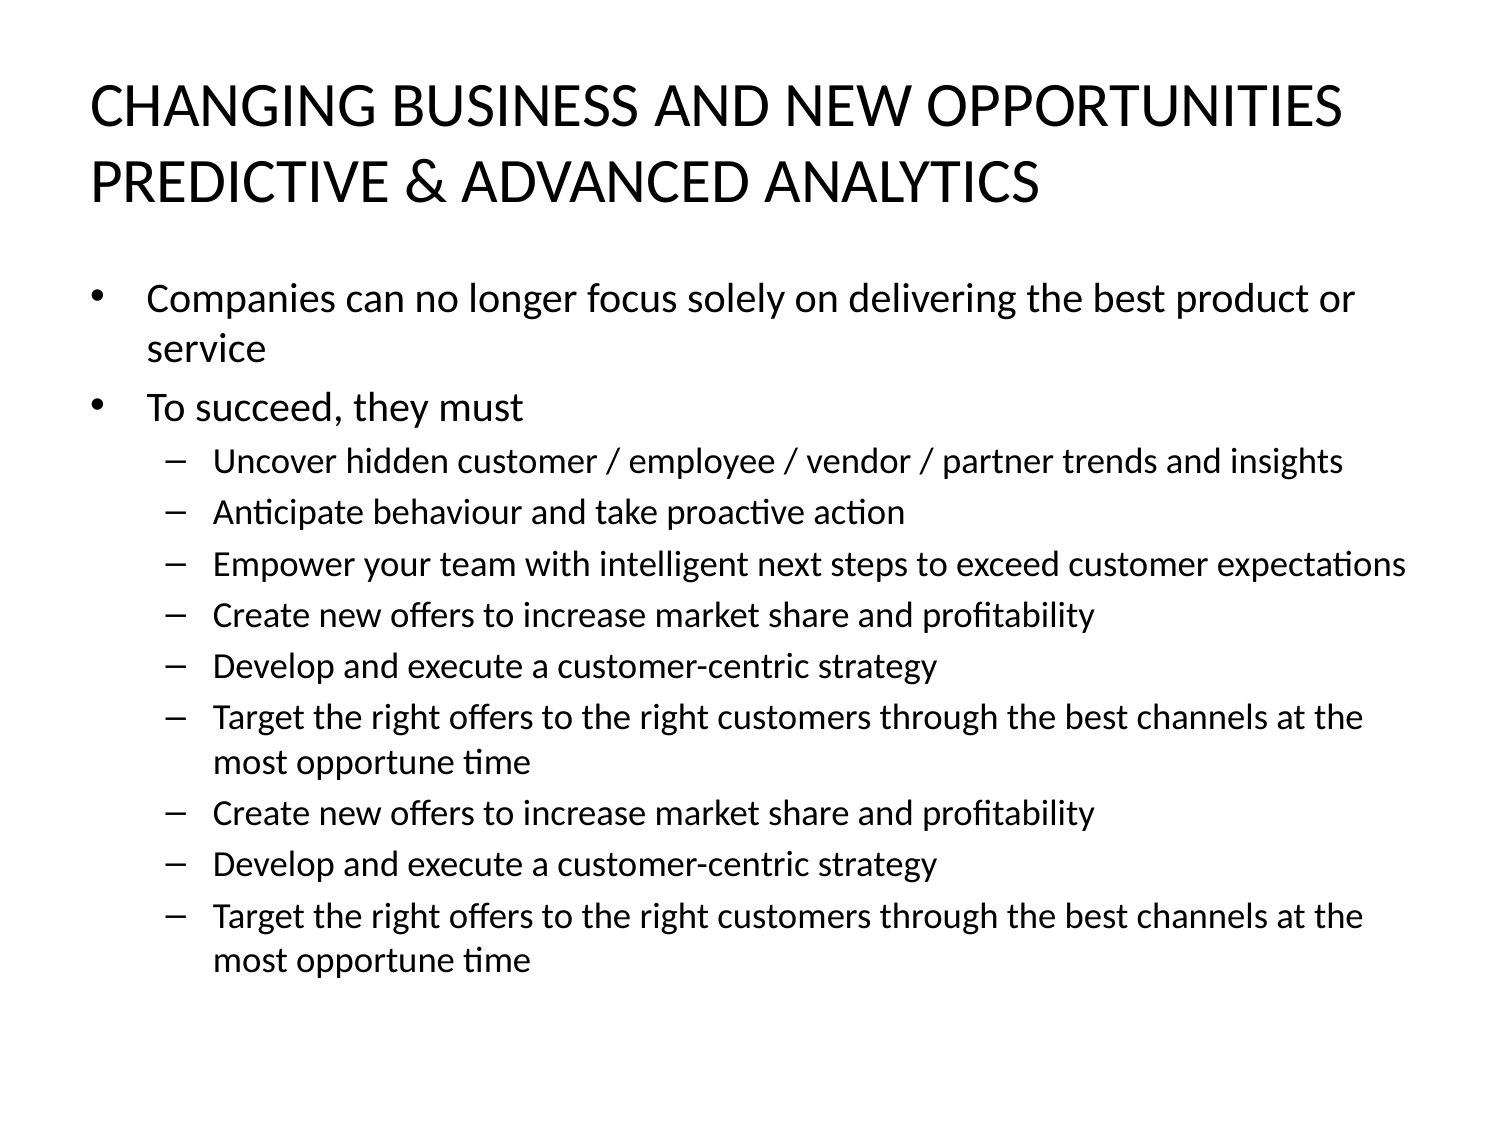

# CHANGING BUSINESS AND NEW OPPORTUNITIES PREDICTIVE & ADVANCED ANALYTICS
Companies can no longer focus solely on delivering the best product or service
To succeed, they must
Uncover hidden customer / employee / vendor / partner trends and insights
Anticipate behaviour and take proactive action
Empower your team with intelligent next steps to exceed customer expectations
Create new offers to increase market share and profitability
Develop and execute a customer-centric strategy
Target the right offers to the right customers through the best channels at the most opportune time
Create new offers to increase market share and profitability
Develop and execute a customer-centric strategy
Target the right offers to the right customers through the best channels at the most opportune time